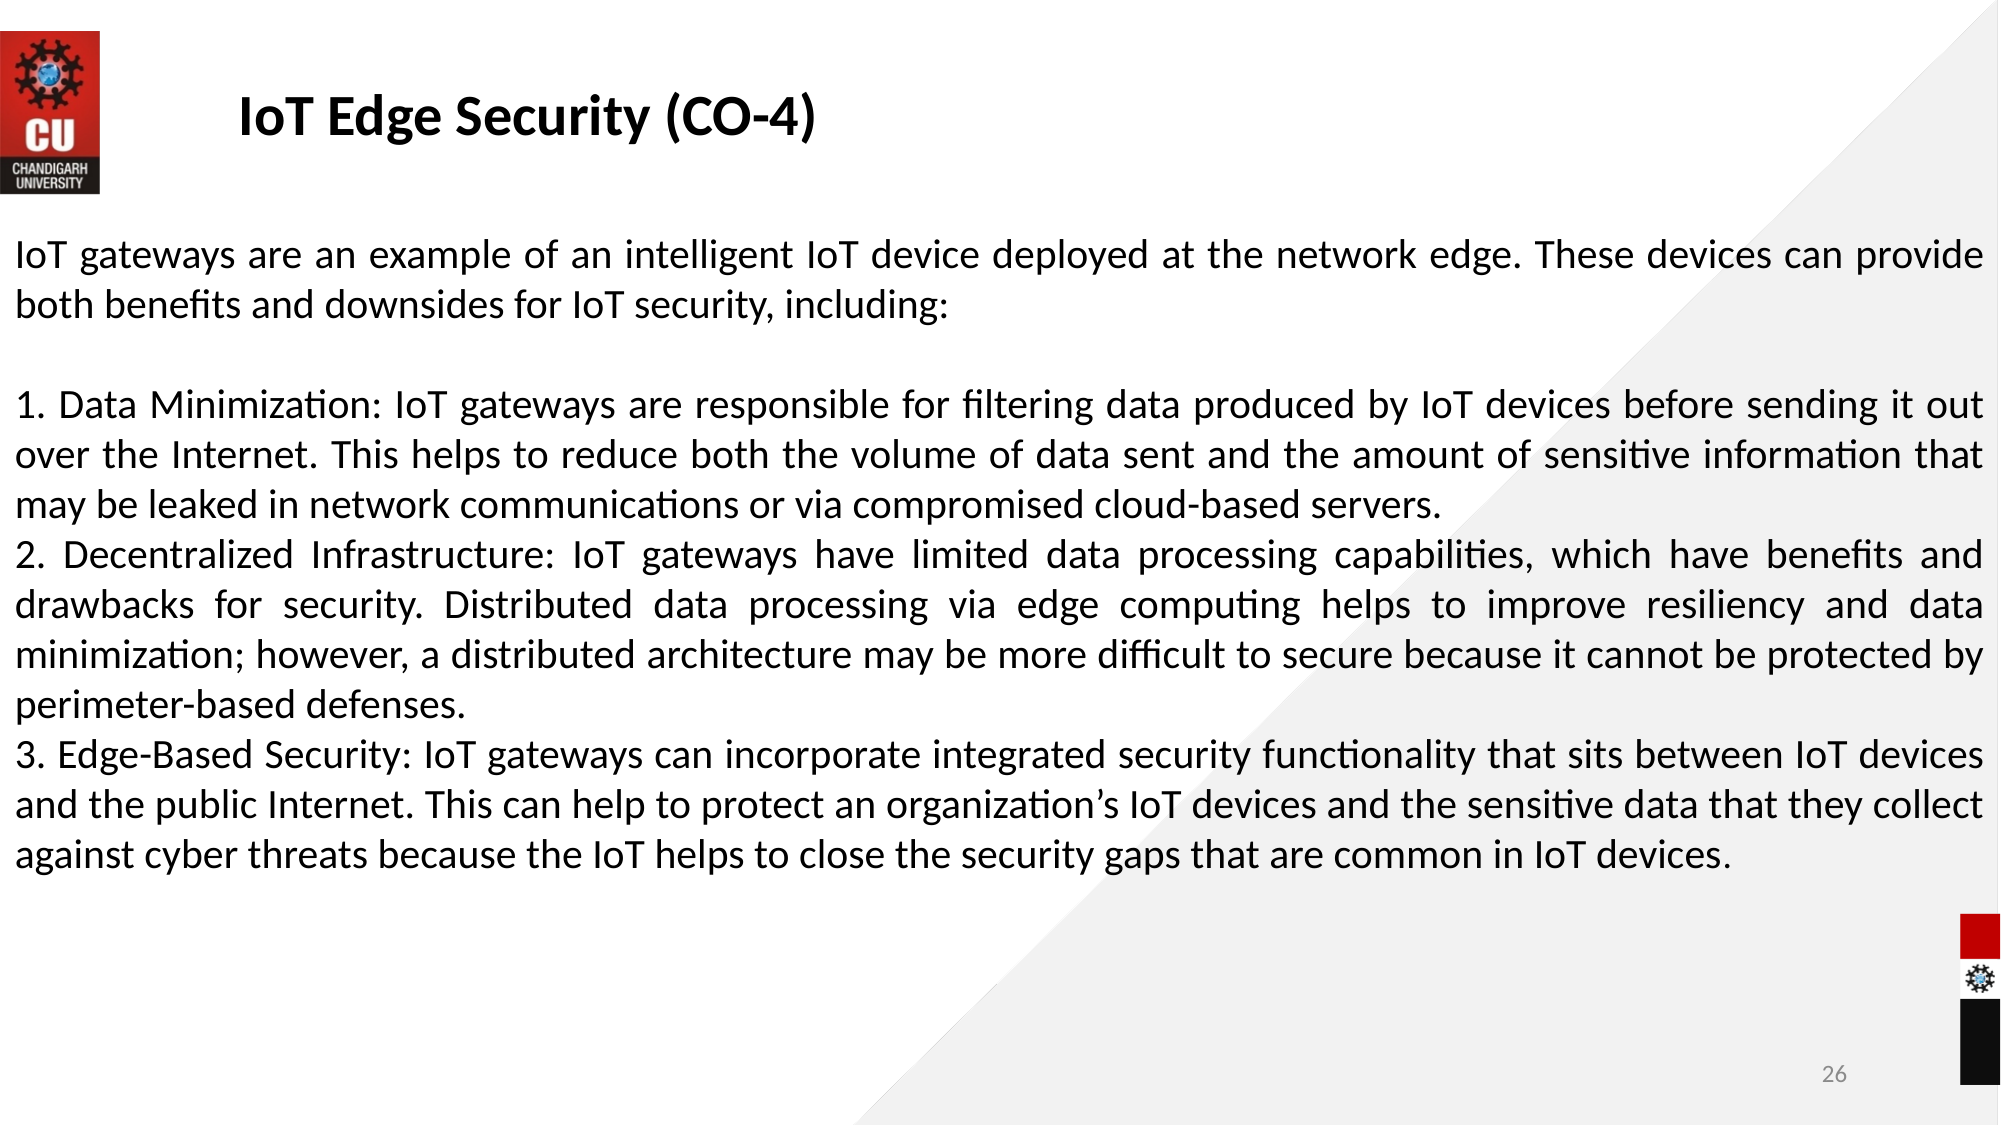

IoT Edge Security (CO-4)

IoT gateways are an example of an intelligent IoT device deployed at the network edge. These devices can provide both benefits and downsides for IoT security, including:

1. Data Minimization: IoT gateways are responsible for filtering data produced by IoT devices before sending it out over the Internet. This helps to reduce both the volume of data sent and the amount of sensitive information that may be leaked in network communications or via compromised cloud-based servers.
2. Decentralized Infrastructure: IoT gateways have limited data processing capabilities, which have benefits and drawbacks for security. Distributed data processing via edge computing helps to improve resiliency and data minimization; however, a distributed architecture may be more difficult to secure because it cannot be protected by perimeter-based defenses.
3. Edge-Based Security: IoT gateways can incorporate integrated security functionality that sits between IoT devices and the public Internet. This can help to protect an organization’s IoT devices and the sensitive data that they collect against cyber threats because the IoT helps to close the security gaps that are common in IoT devices.
26